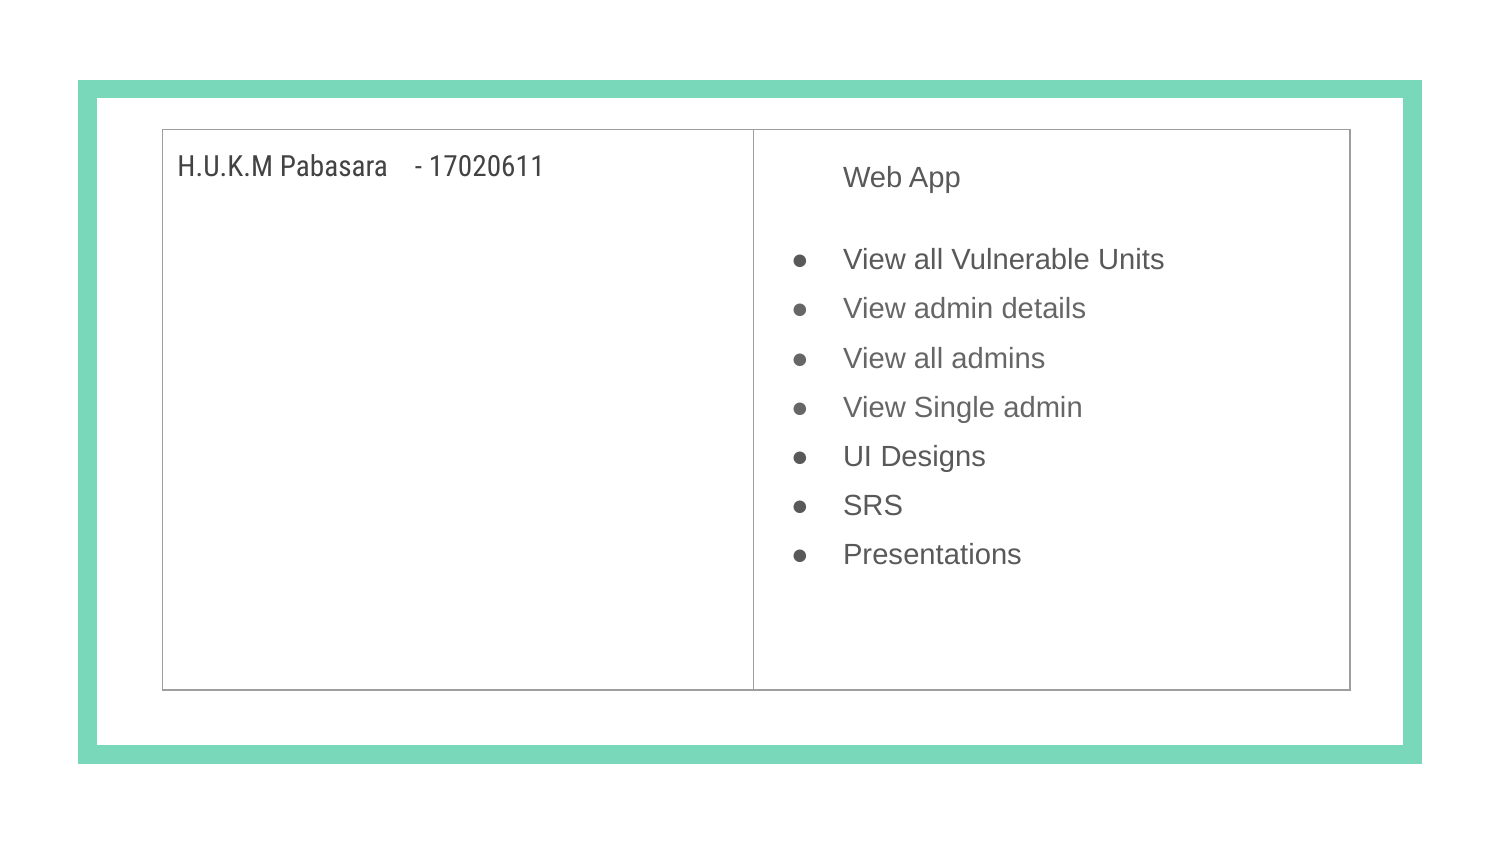

| H.U.K.M Pabasara - 17020611 | Web App View all Vulnerable Units View admin details View all admins View Single admin UI Designs SRS Presentations |
| --- | --- |